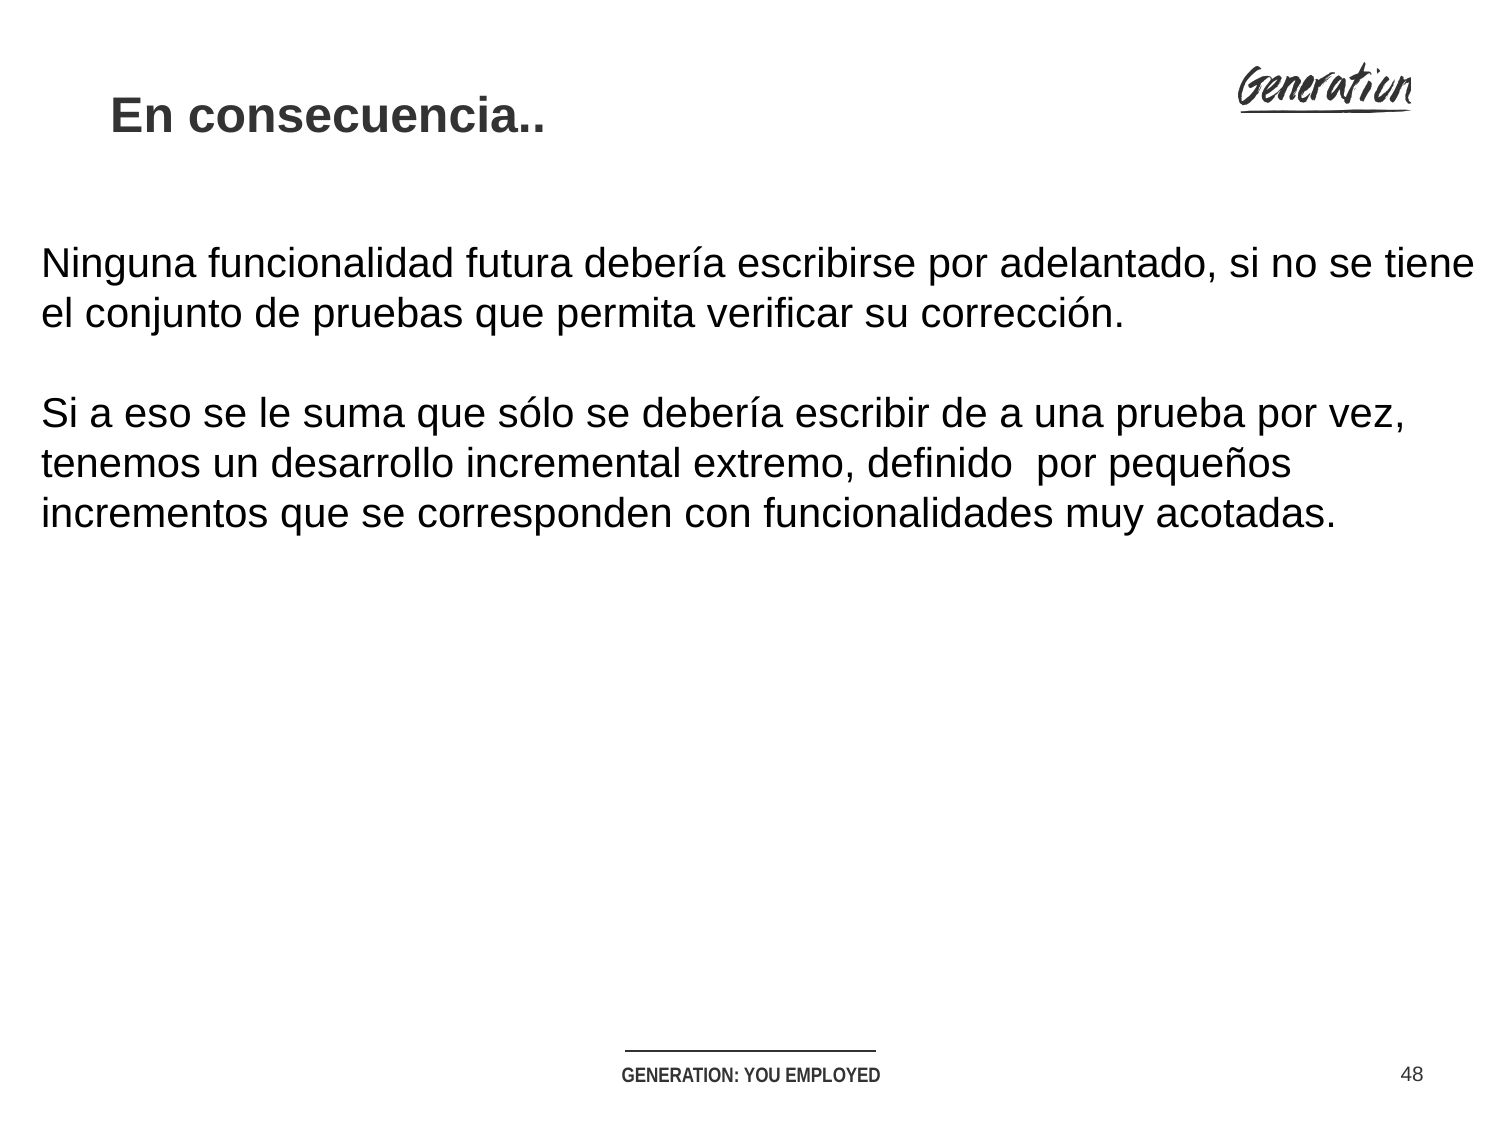

En consecuencia..
Ninguna funcionalidad futura debería escribirse por adelantado, si no se tiene el conjunto de pruebas que permita verificar su corrección.

Si a eso se le suma que sólo se debería escribir de a una prueba por vez, tenemos un desarrollo incremental extremo, definido  por pequeños incrementos que se corresponden con funcionalidades muy acotadas.